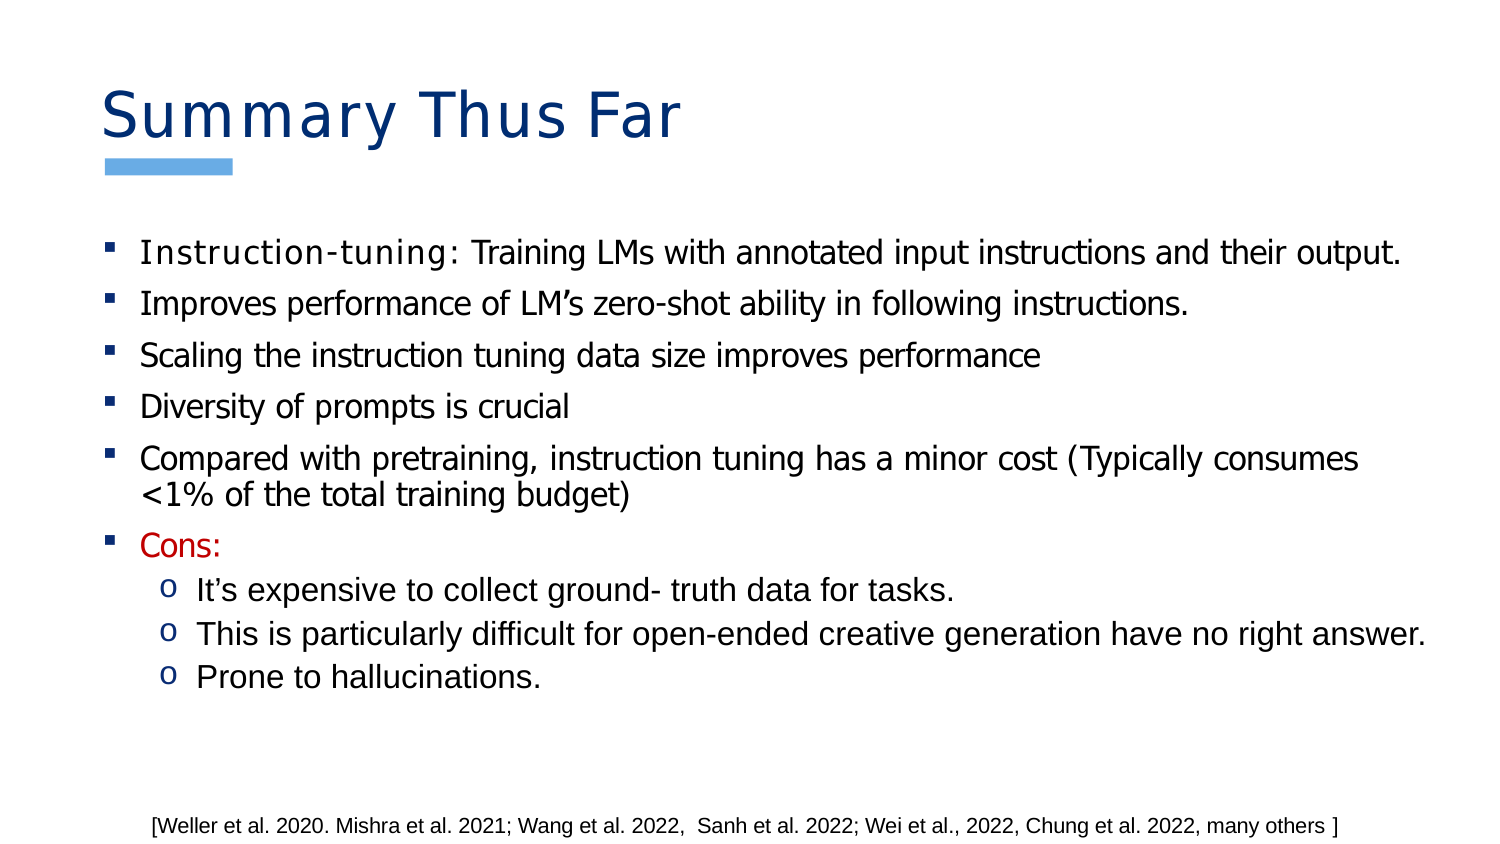

# Summary Thus Far
Instruction-tuning: Training LMs with annotated input instructions and their output.
Improves performance of LM’s zero-shot ability in following instructions.
Scaling the instruction tuning data size improves performance
Diversity of prompts is crucial
Compared with pretraining, instruction tuning has a minor cost (Typically consumes <1% of the total training budget)
Cons:
It’s expensive to collect ground- truth data for tasks.
This is particularly difficult for open-ended creative generation have no right answer.
Prone to hallucinations.
[Weller et al. 2020. Mishra et al. 2021; Wang et al. 2022,  Sanh et al. 2022; Wei et al., 2022, Chung et al. 2022, many others ]